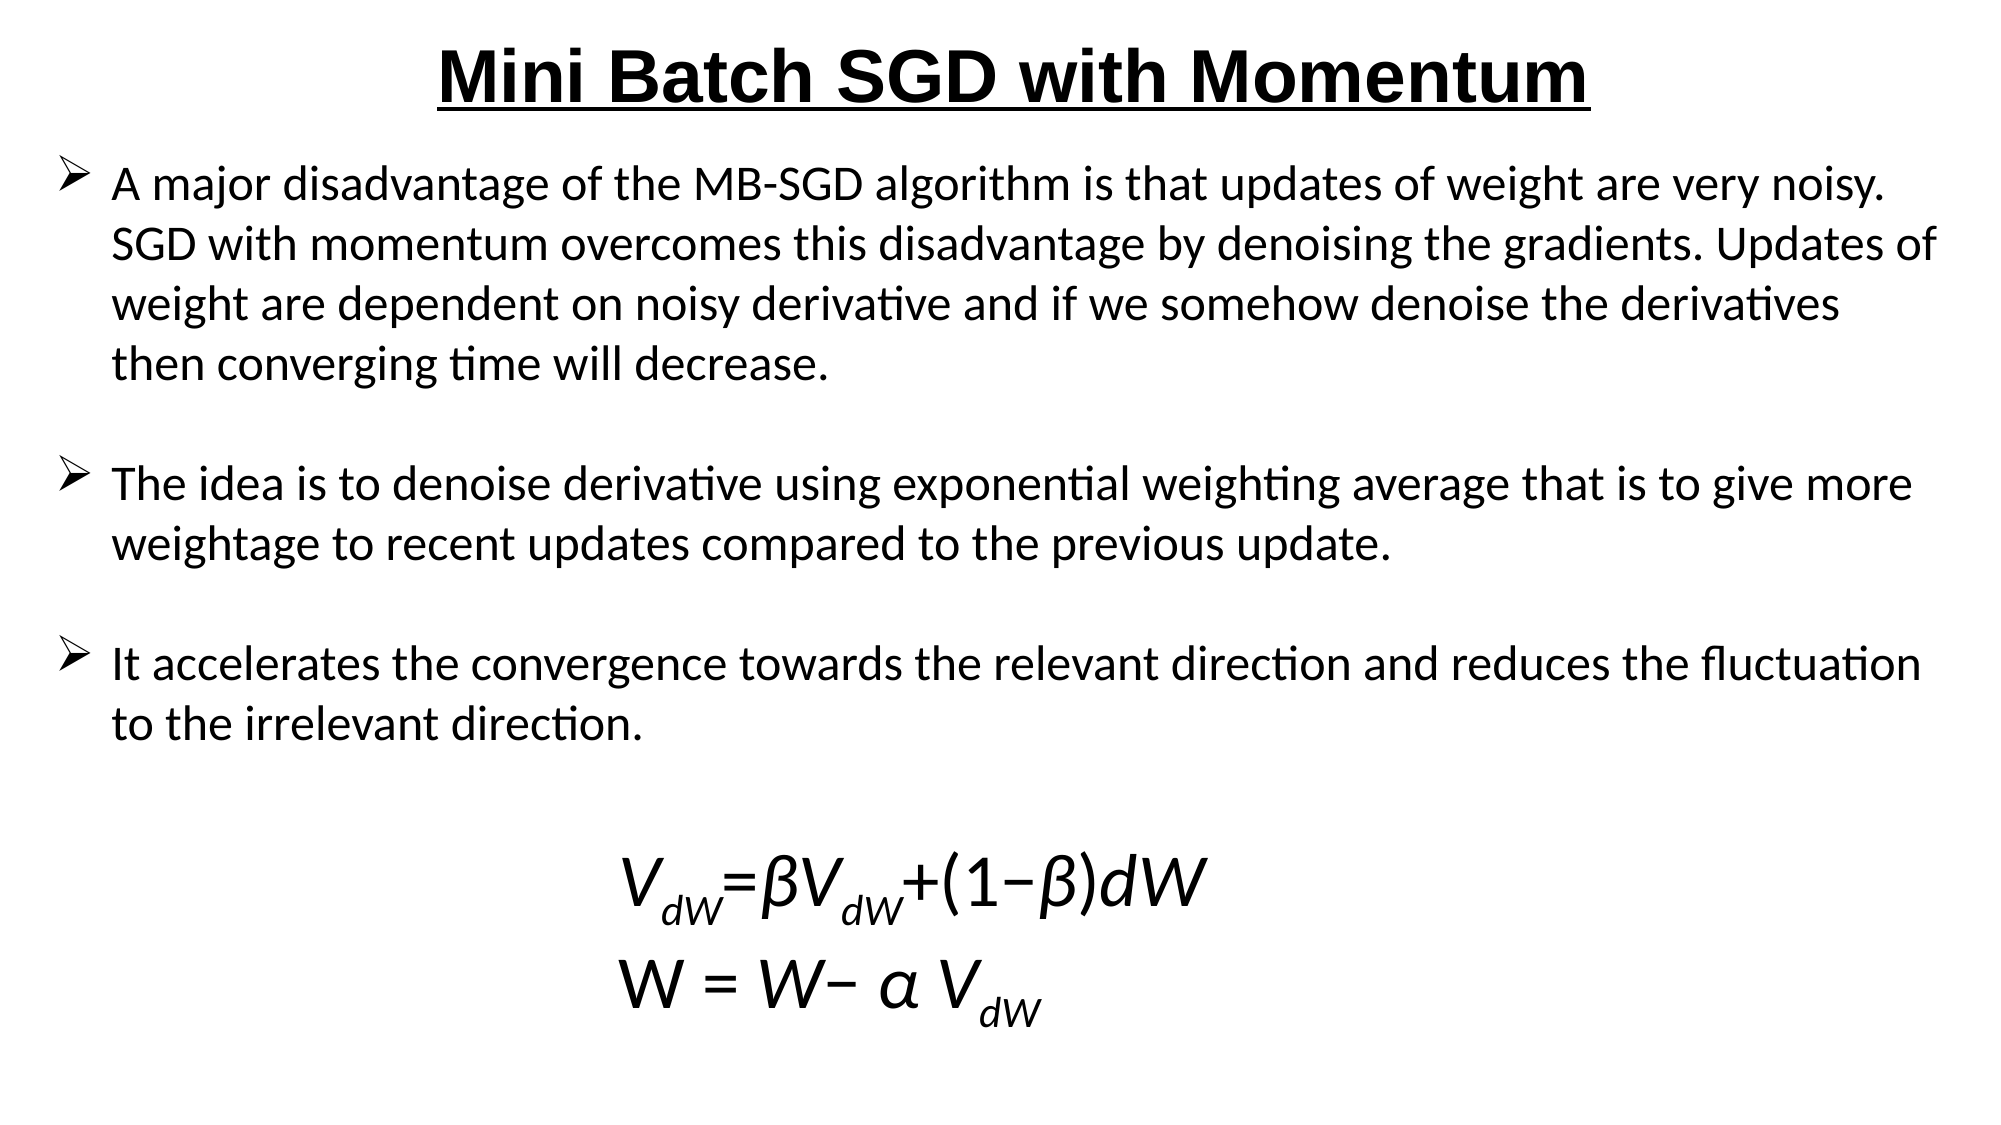

Mini Batch SGD with Momentum
A major disadvantage of the MB-SGD algorithm is that updates of weight are very noisy. SGD with momentum overcomes this disadvantage by denoising the gradients. Updates of weight are dependent on noisy derivative and if we somehow denoise the derivatives then converging time will decrease.

The idea is to denoise derivative using exponential weighting average that is to give more weightage to recent updates compared to the previous update.

It accelerates the convergence towards the relevant direction and reduces the fluctuation to the irrelevant direction.

VdW​​=βVdW​+(1−β)dW​​
W = W− α VdW